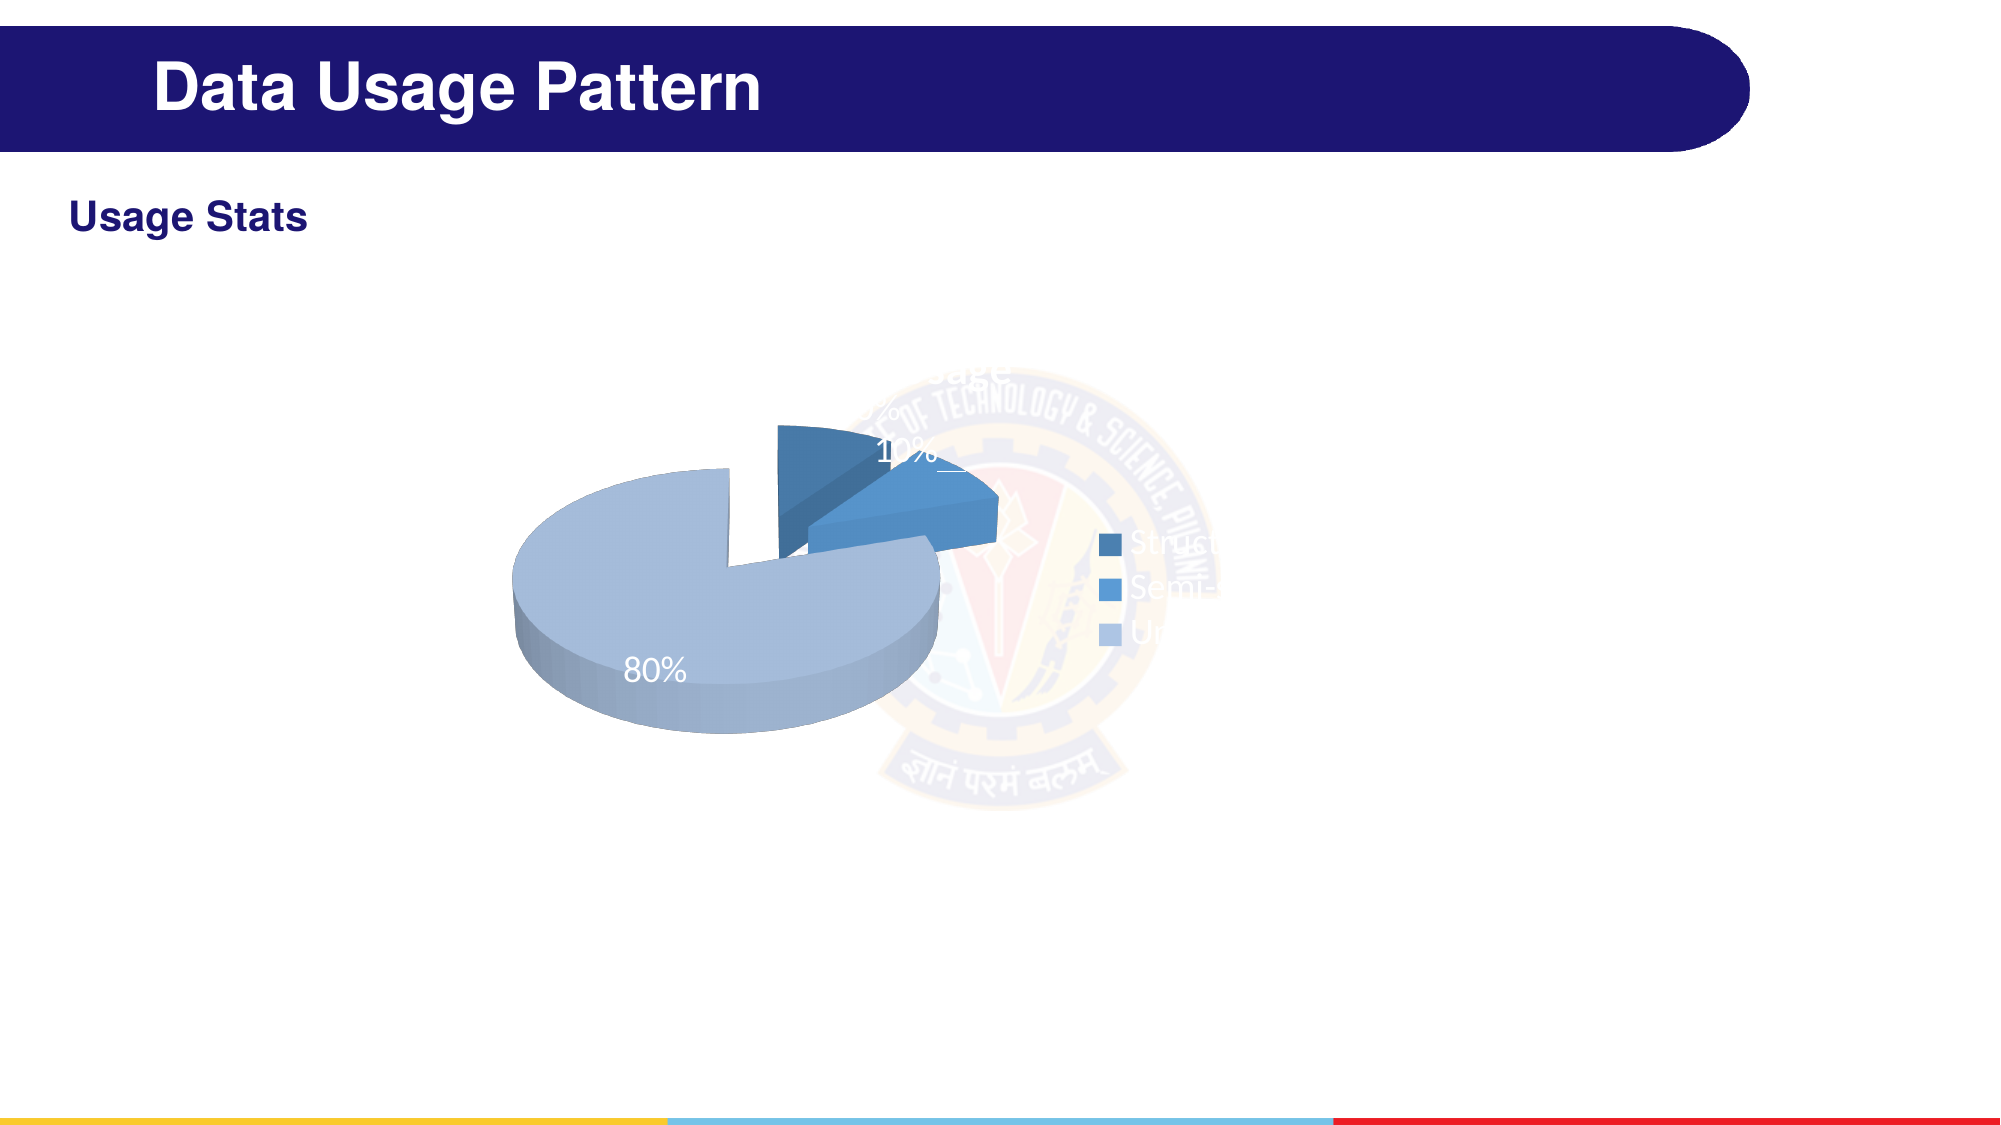

# Data Usage Pattern
Usage Stats

[unsupported chart]